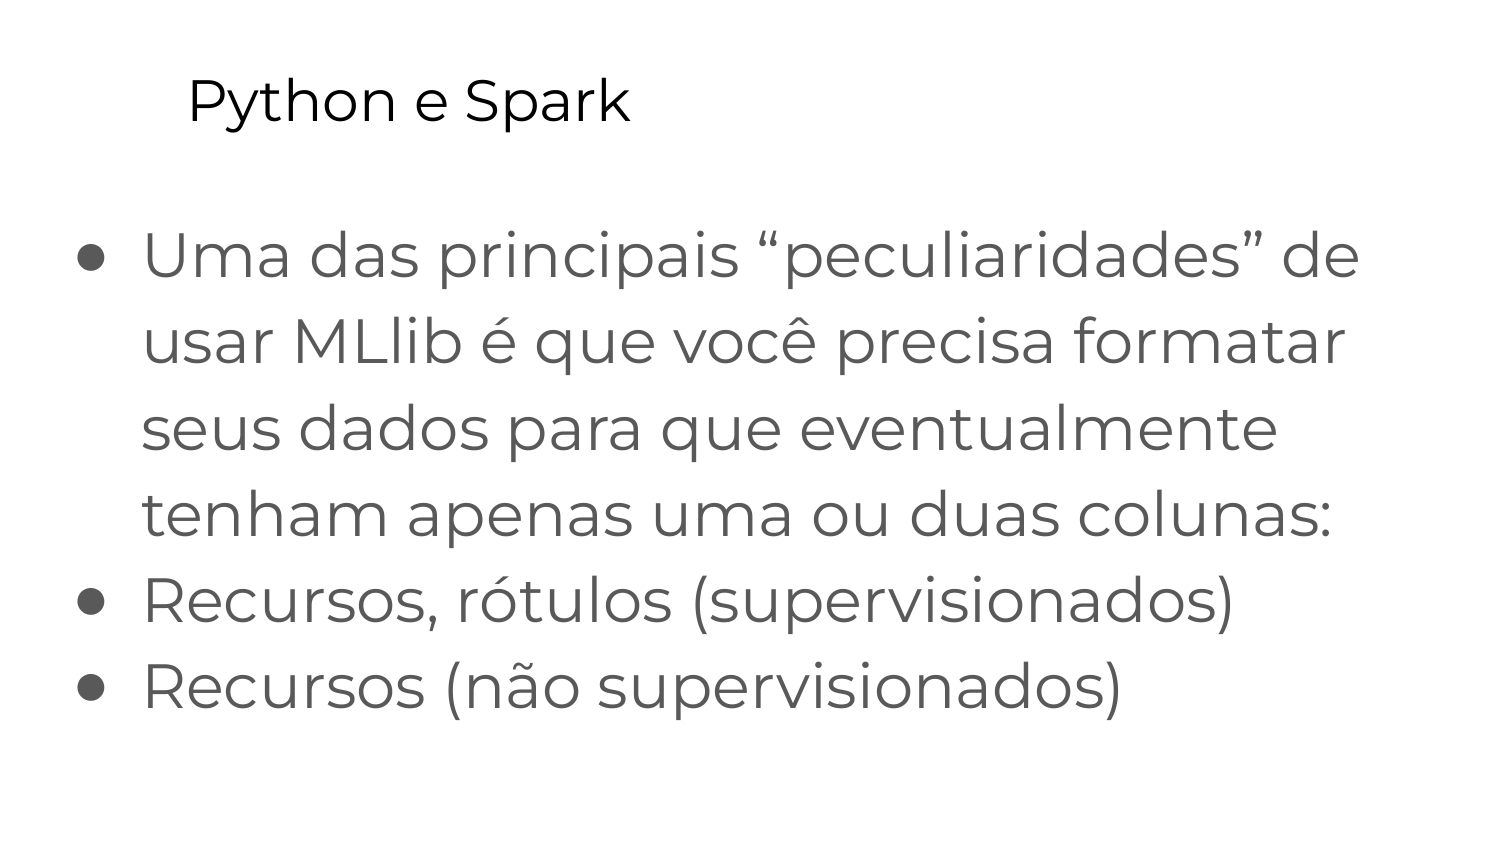

# Python e Spark
Uma das principais “peculiaridades” de usar MLlib é que você precisa formatar seus dados para que eventualmente tenham apenas uma ou duas colunas:
Recursos, rótulos (supervisionados)
Recursos (não supervisionados)